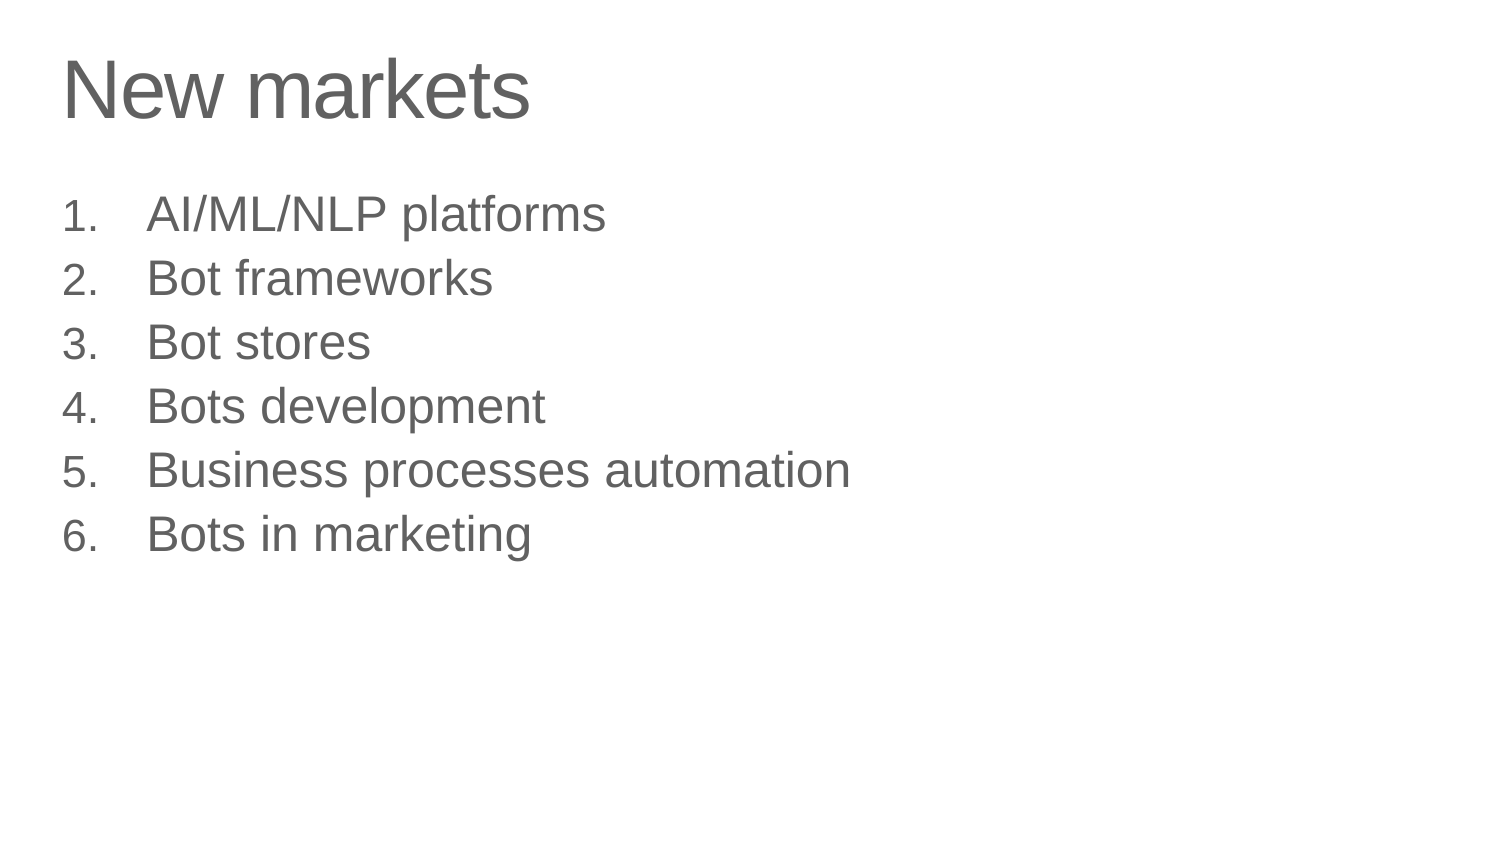

# New markets
AI/ML/NLP platforms
Bot frameworks
Bot stores
Bots development
Business processes automation
Bots in marketing